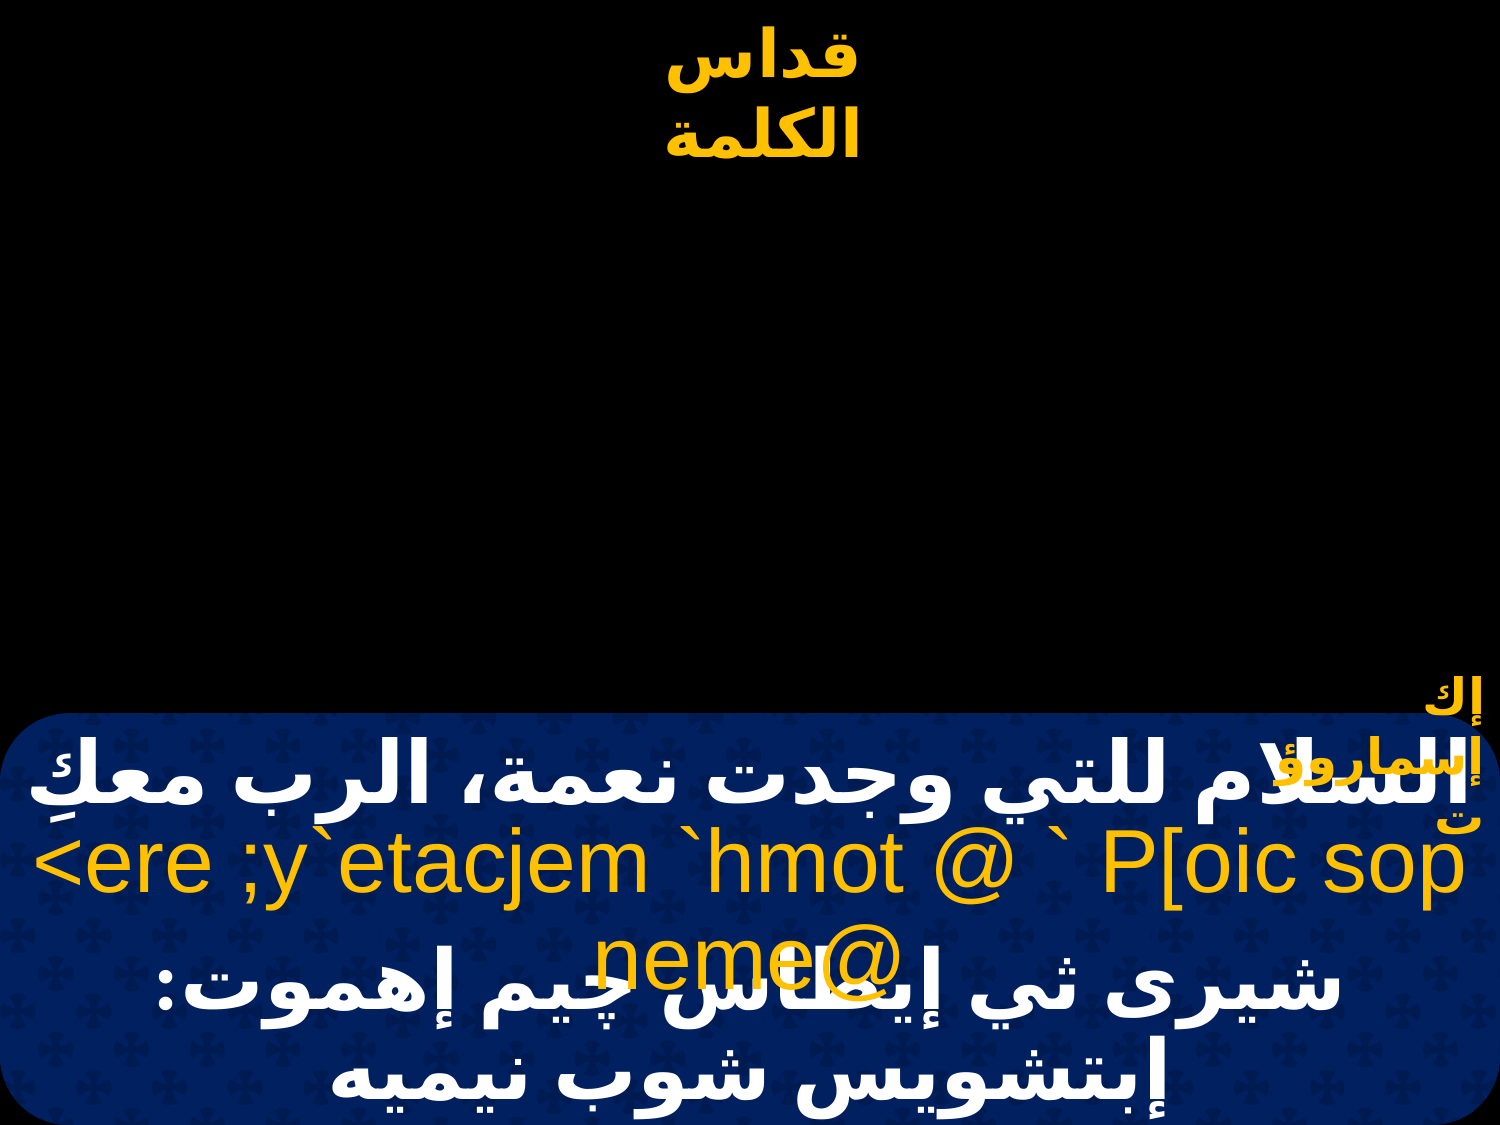

إك إسماروؤت
# السلام للتي وجدت نعمة، الرب معكِ
<ere ;y`etacjem `hmot @ ` P[oic sop neme@
شيرى ثي إيطاس چيم إهموت: إبتشويس شوب نيميه